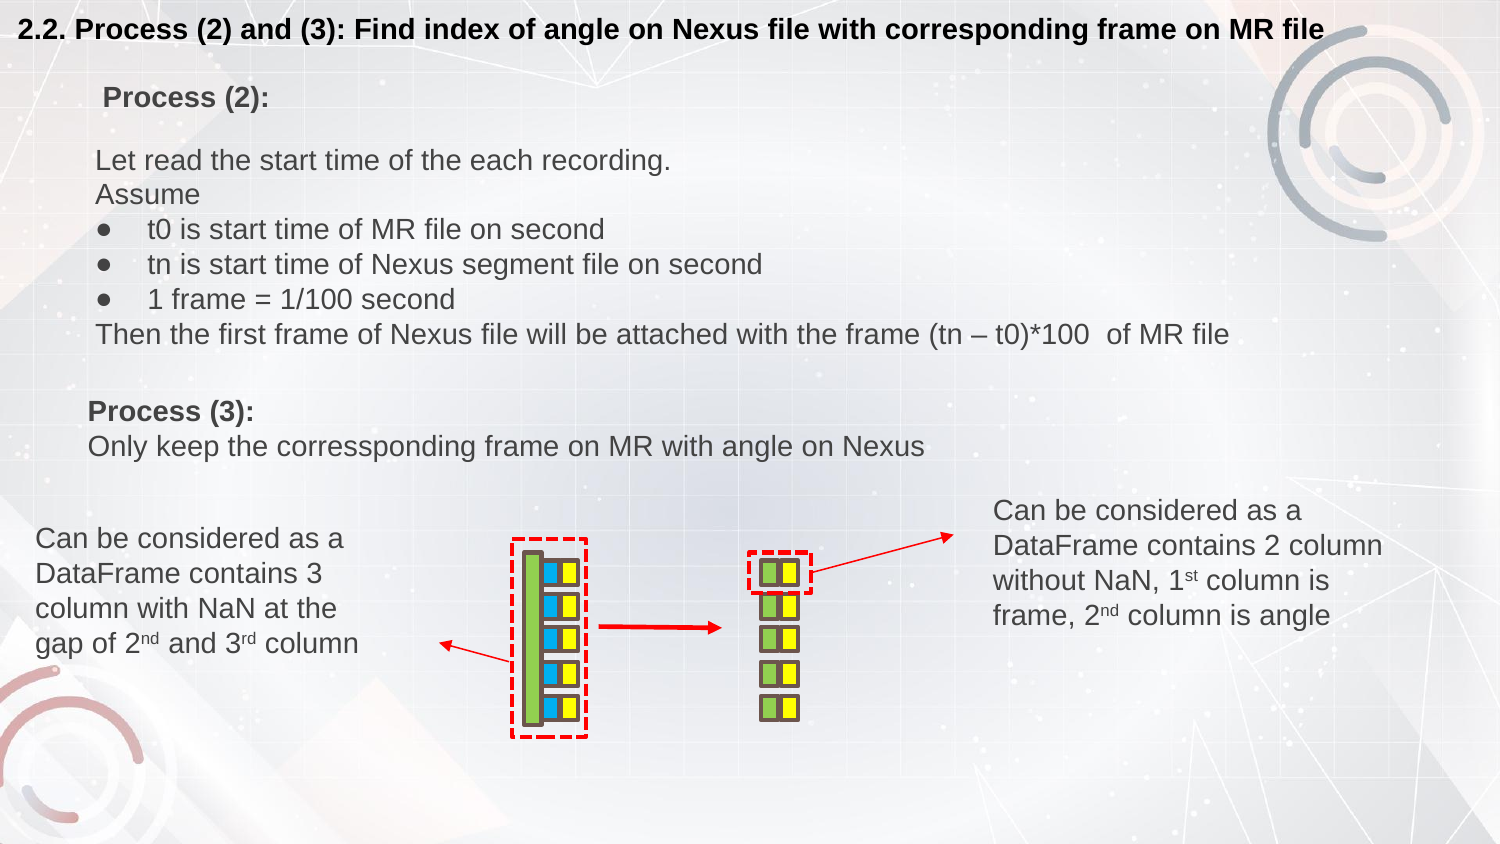

2.2. Process (2) and (3): Find index of angle on Nexus file with corresponding frame on MR file
Process (2):

Let read the start time of the each recording.
Assume
t0 is start time of MR file on second
tn is start time of Nexus segment file on second
1 frame = 1/100 second
Then the first frame of Nexus file will be attached with the frame (tn – t0)*100  of MR file

Process (3):
Only keep the corressponding frame on MR with angle on Nexus
Can be considered as a DataFrame contains 2 column without NaN, 1st column is frame, 2nd column is angle
Can be considered as a DataFrame contains 3 column with NaN at the gap of 2nd and 3rd column